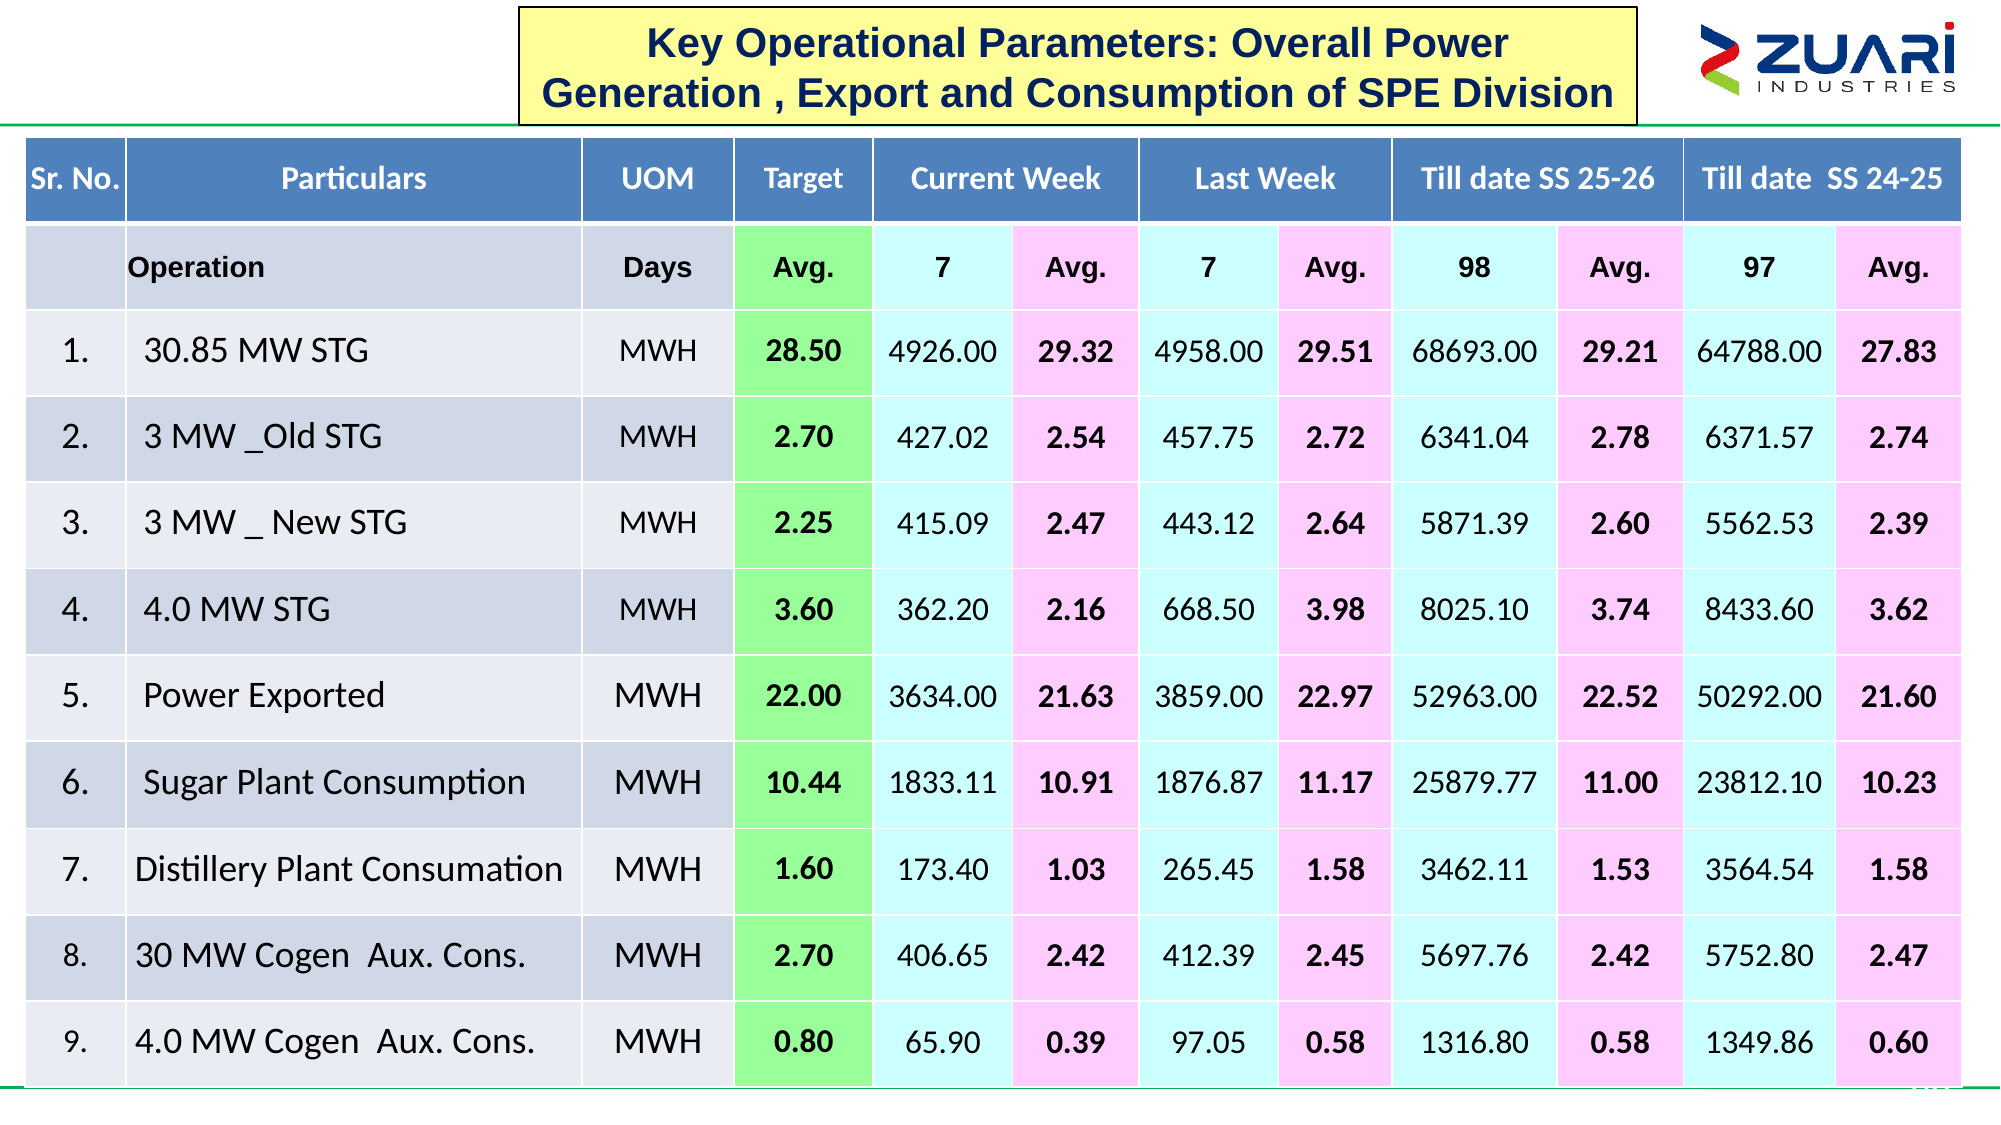

Key Operational Parameters: Overall Power Generation , Export and Consumption of SPE Division
| Sr. No. | Particulars | UOM | Target | Current Week |  | Last Week |  | Till date SS 25-26 |  | Till date SS 24-25 |  |
| --- | --- | --- | --- | --- | --- | --- | --- | --- | --- | --- | --- |
|  | Operation | Days | Avg. | 7 | Avg. | 7 | Avg. | 98 | Avg. | 97 | Avg. |
| 1. | 30.85 MW STG | MWH | 28.50 | 4926.00 | 29.32 | 4958.00 | 29.51 | 68693.00 | 29.21 | 64788.00 | 27.83 |
| 2. | 3 MW \_Old STG | MWH | 2.70 | 427.02 | 2.54 | 457.75 | 2.72 | 6341.04 | 2.78 | 6371.57 | 2.74 |
| 3. | 3 MW \_ New STG | MWH | 2.25 | 415.09 | 2.47 | 443.12 | 2.64 | 5871.39 | 2.60 | 5562.53 | 2.39 |
| 4. | 4.0 MW STG | MWH | 3.60 | 362.20 | 2.16 | 668.50 | 3.98 | 8025.10 | 3.74 | 8433.60 | 3.62 |
| 5. | Power Exported | MWH | 22.00 | 3634.00 | 21.63 | 3859.00 | 22.97 | 52963.00 | 22.52 | 50292.00 | 21.60 |
| 6. | Sugar Plant Consumption | MWH | 10.44 | 1833.11 | 10.91 | 1876.87 | 11.17 | 25879.77 | 11.00 | 23812.10 | 10.23 |
| 7. | Distillery Plant Consumation | MWH | 1.60 | 173.40 | 1.03 | 265.45 | 1.58 | 3462.11 | 1.53 | 3564.54 | 1.58 |
| 8. | 30 MW Cogen Aux. Cons. | MWH | 2.70 | 406.65 | 2.42 | 412.39 | 2.45 | 5697.76 | 2.42 | 5752.80 | 2.47 |
| 9. | 4.0 MW Cogen Aux. Cons. | MWH | 0.80 | 65.90 | 0.39 | 97.05 | 0.58 | 1316.80 | 0.58 | 1349.86 | 0.60 |
82